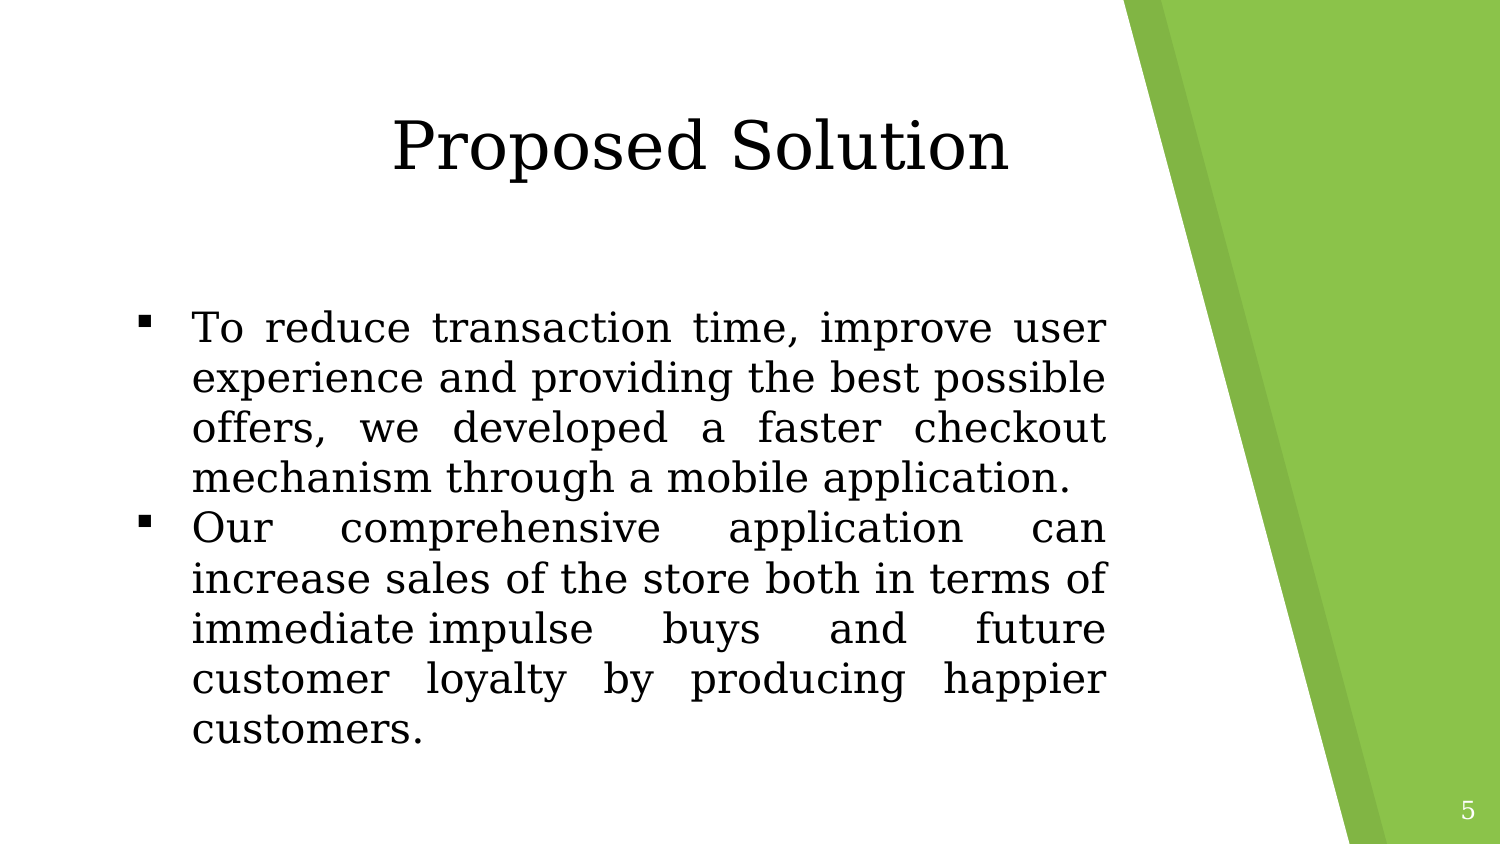

Proposed Solution
To reduce transaction time, improve user experience and providing the best possible offers, we developed a faster checkout mechanism through a mobile application.
Our comprehensive application can increase sales of the store both in terms of immediate impulse buys and future customer loyalty by producing happier customers.

5